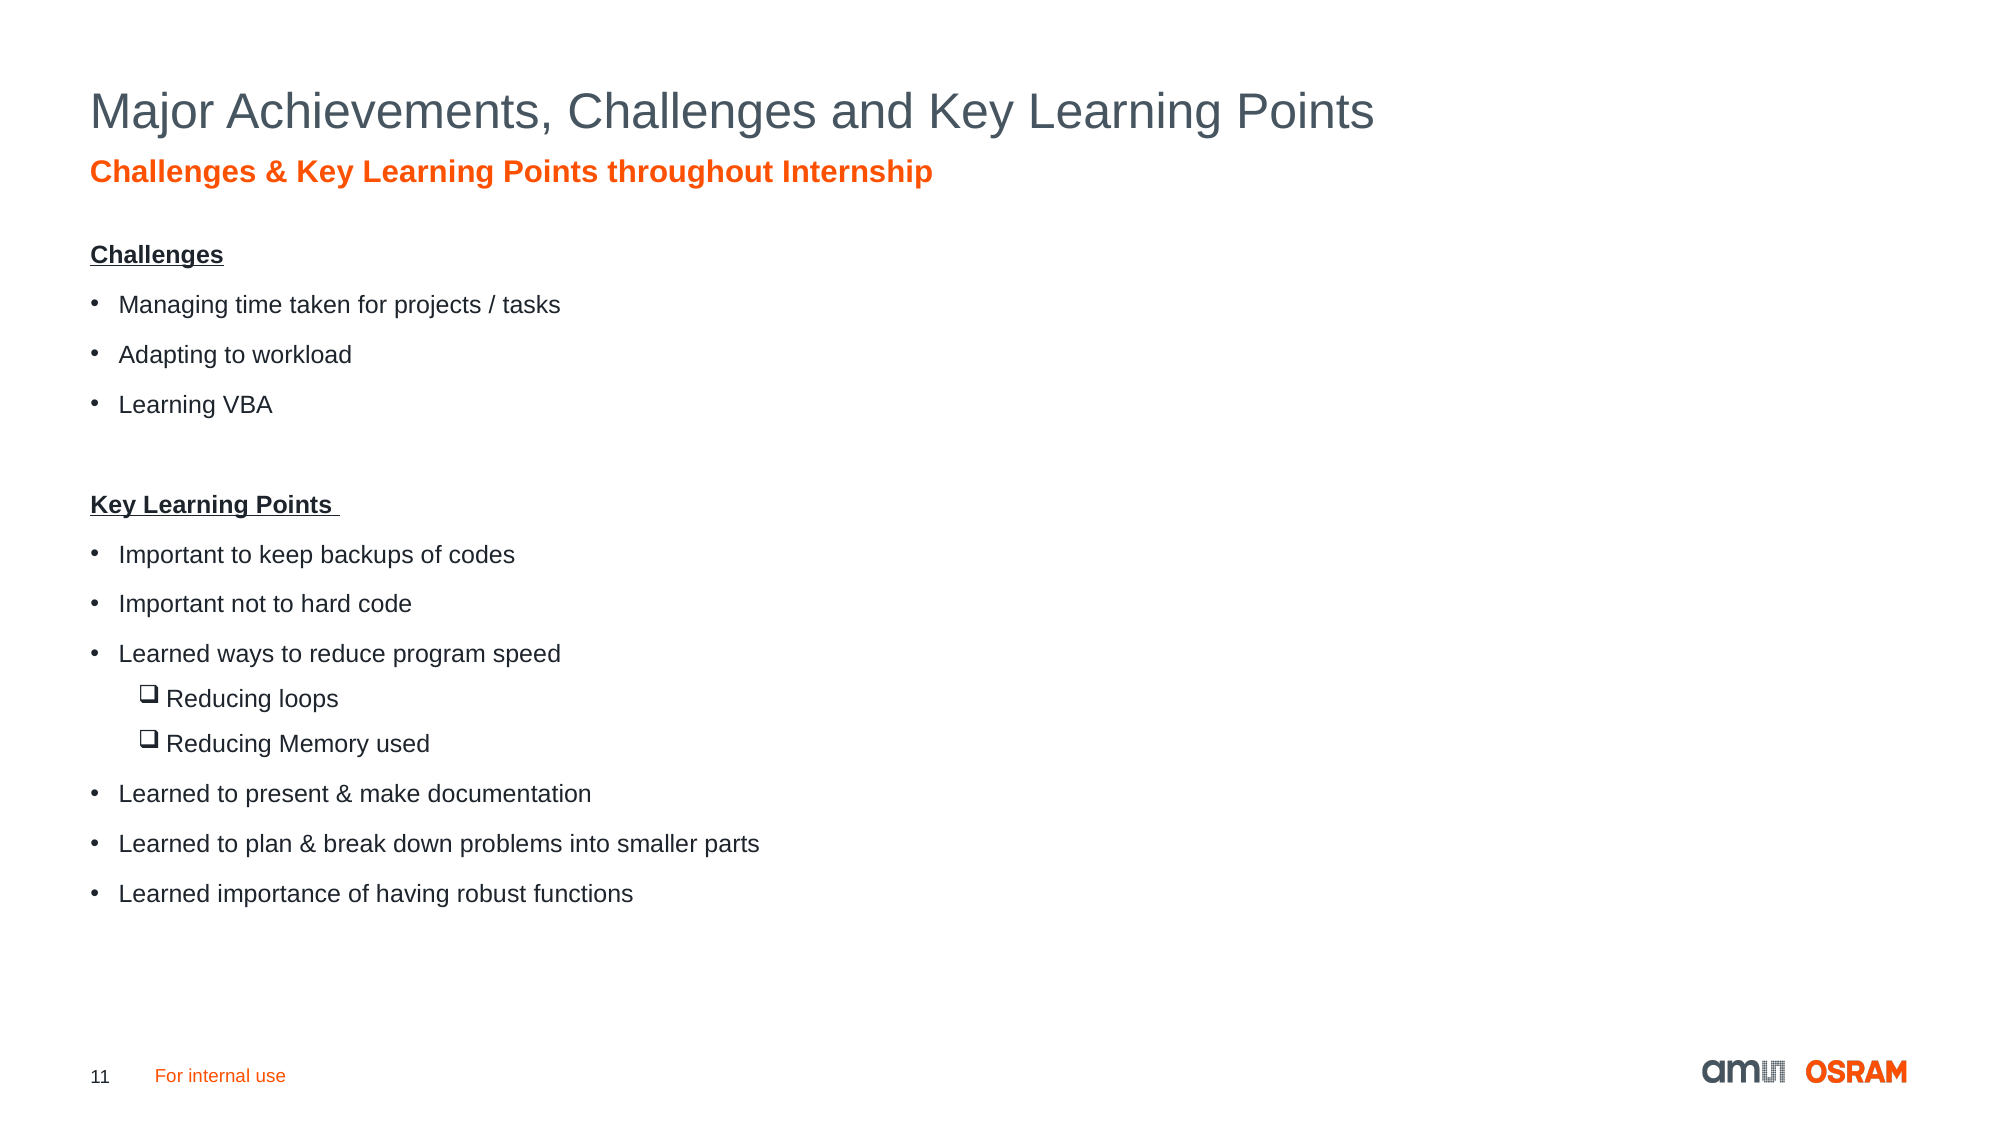

# Major Achievements, Challenges and Key Learning Points
Challenges & Key Learning Points throughout Internship
Challenges
Managing time taken for projects / tasks
Adapting to workload
Learning VBA

Key Learning Points
Important to keep backups of codes
Important not to hard code
Learned ways to reduce program speed
Reducing loops
Reducing Memory used
Learned to present & make documentation
Learned to plan & break down problems into smaller parts
Learned importance of having robust functions

For internal use